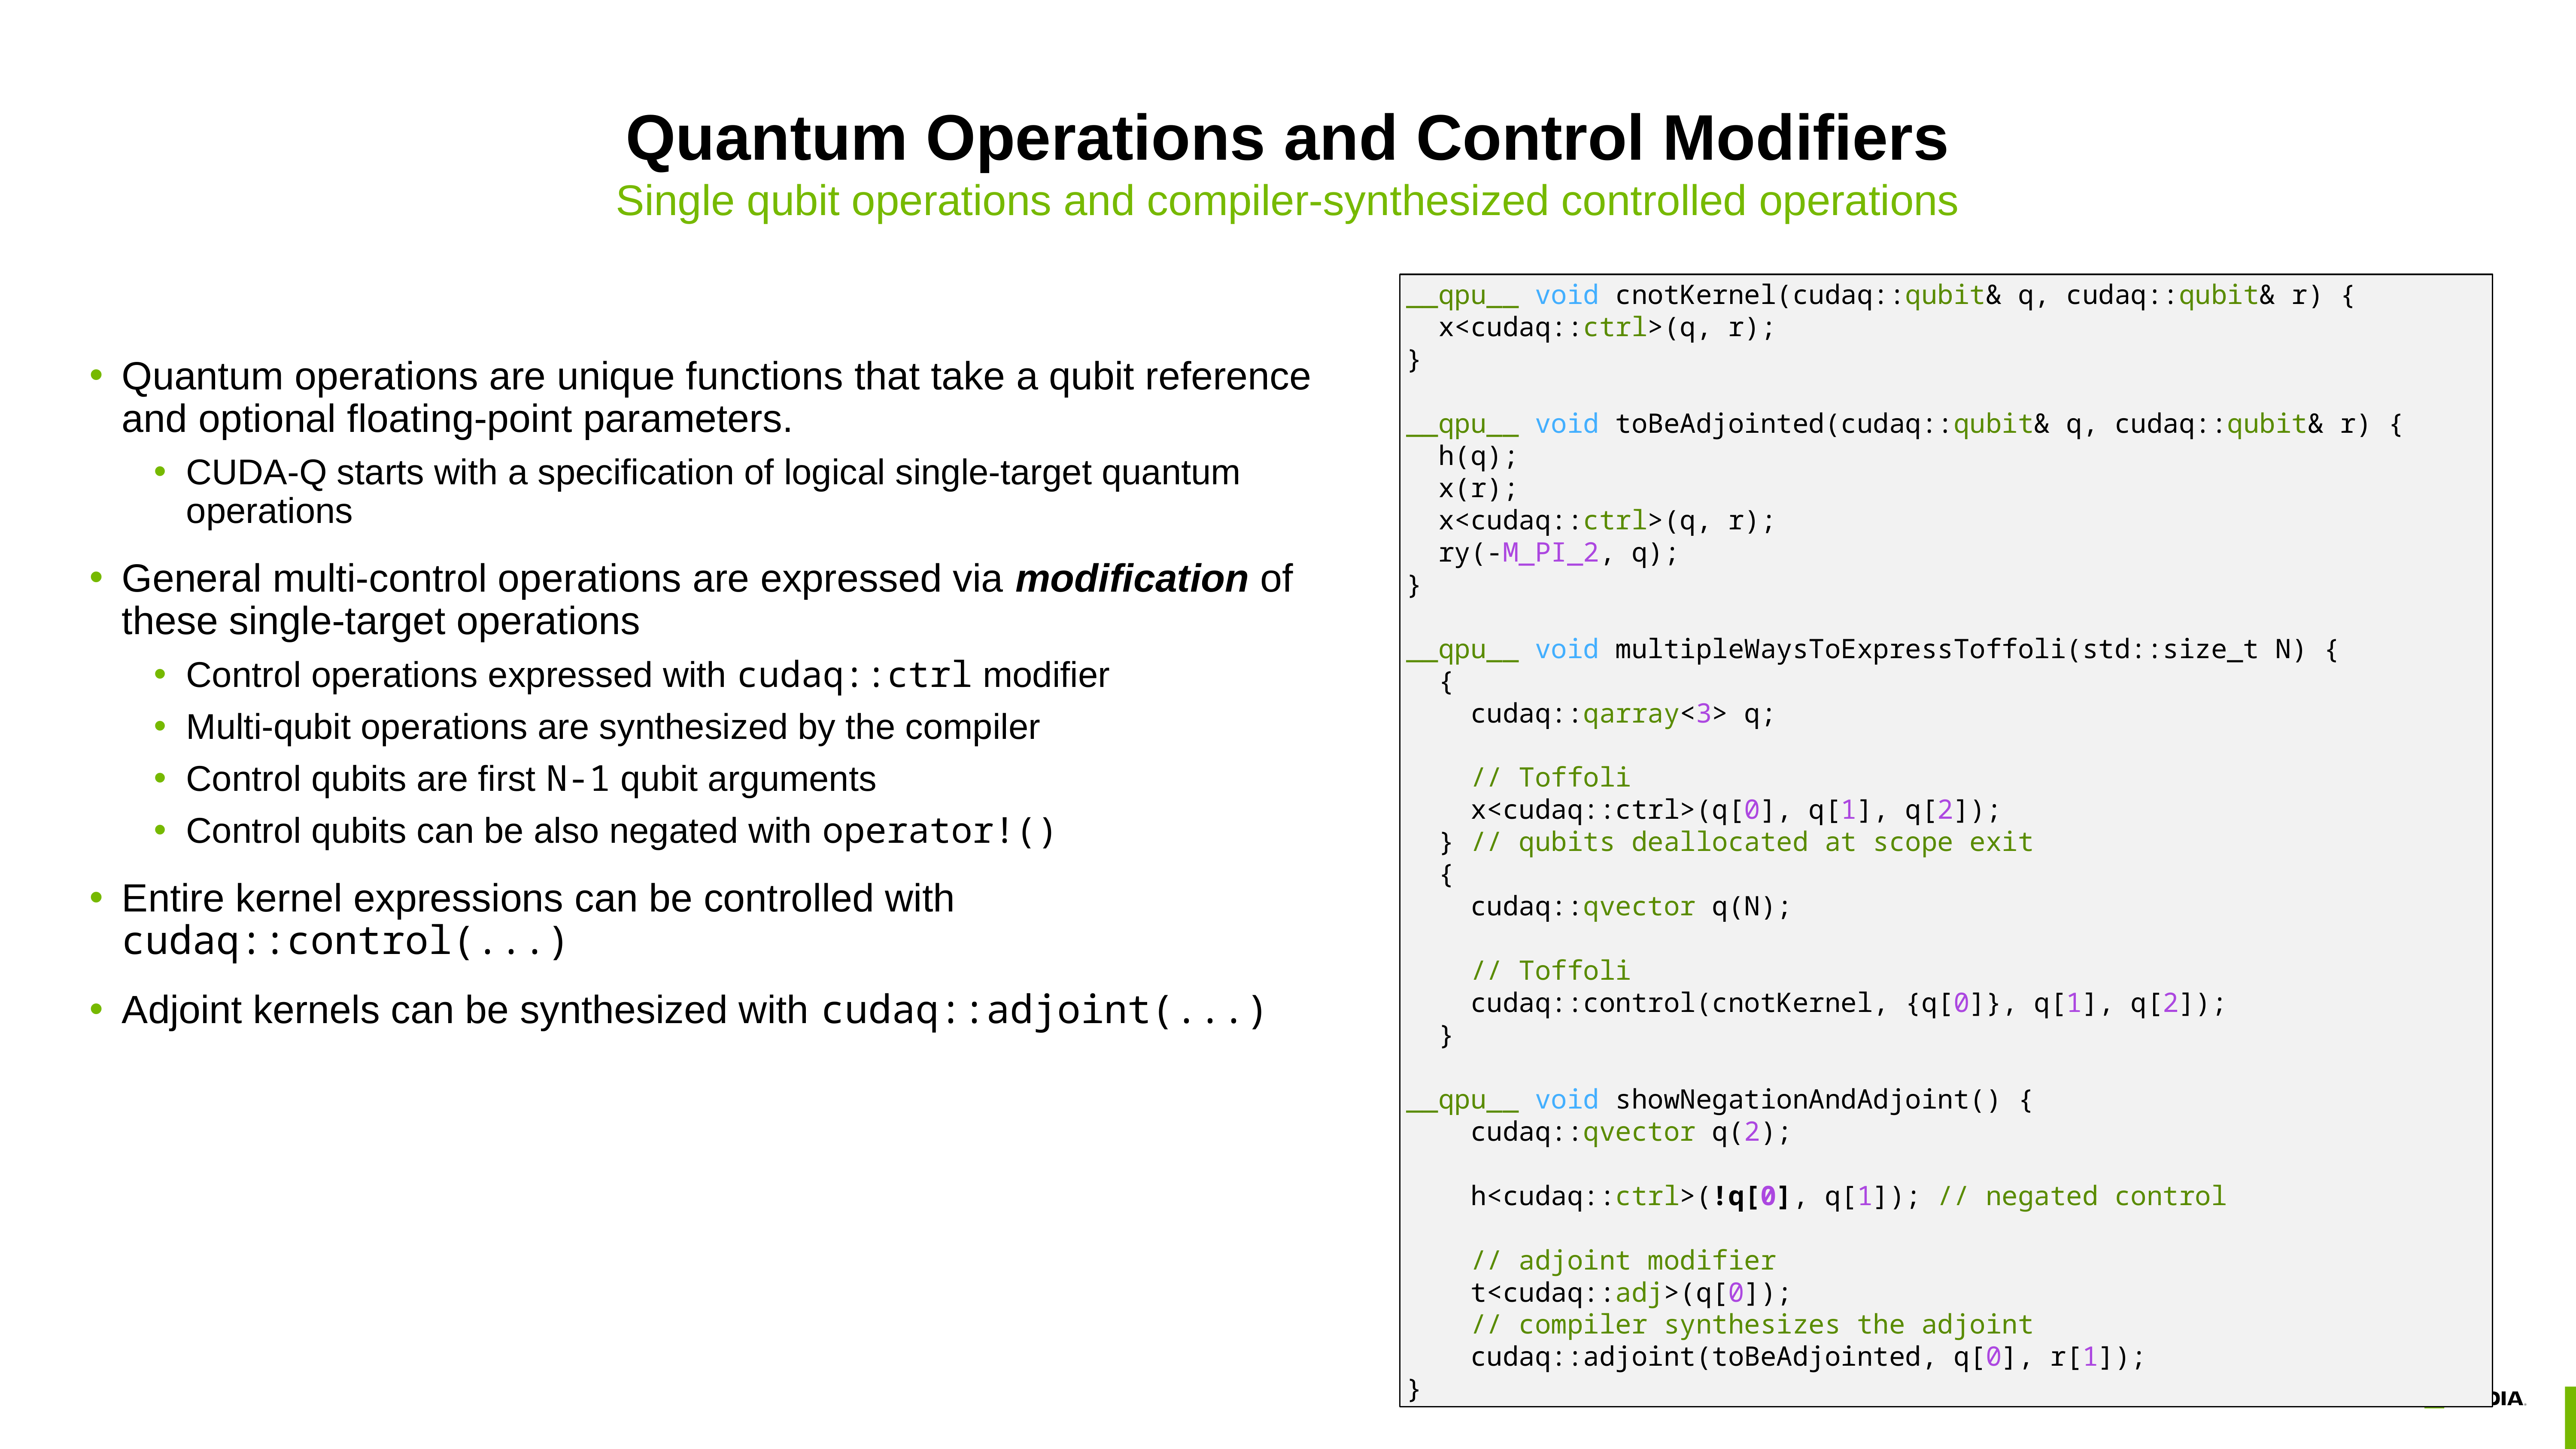

# Quantum Operations and Control Modifiers
Single qubit operations and compiler-synthesized controlled operations
__qpu__ void cnotKernel(cudaq::qubit& q, cudaq::qubit& r) {
  x<cudaq::ctrl>(q, r);
}

__qpu__ void toBeAdjointed(cudaq::qubit& q, cudaq::qubit& r) {
  h(q);
  x(r);
  x<cudaq::ctrl>(q, r);
  ry(-M_PI_2, q);
}

__qpu__ void multipleWaysToExpressToffoli(std::size_t N) {
  {
    cudaq::qarray<3> q;

    // Toffoli
    x<cudaq::ctrl>(q[0], q[1], q[2]);
  } // qubits deallocated at scope exit
  {
    cudaq::qvector q(N);

    // Toffoli
    cudaq::control(cnotKernel, {q[0]}, q[1], q[2]);
  }

__qpu__ void showNegationAndAdjoint() {
    cudaq::qvector q(2);

    h<cudaq::ctrl>(!q[0], q[1]); // negated control

    // adjoint modifier
    t<cudaq::adj>(q[0]);
    // compiler synthesizes the adjoint
    cudaq::adjoint(toBeAdjointed, q[0], r[1]);
}
Quantum operations are unique functions that take a qubit reference and optional floating-point parameters.
CUDA-Q starts with a specification of logical single-target quantum operations
General multi-control operations are expressed via modification of these single-target operations
Control operations expressed with cudaq::ctrl modifier
Multi-qubit operations are synthesized by the compiler
Control qubits are first N-1 qubit arguments
Control qubits can be also negated with operator!()
Entire kernel expressions can be controlled with cudaq::control(...)
Adjoint kernels can be synthesized with cudaq::adjoint(...)